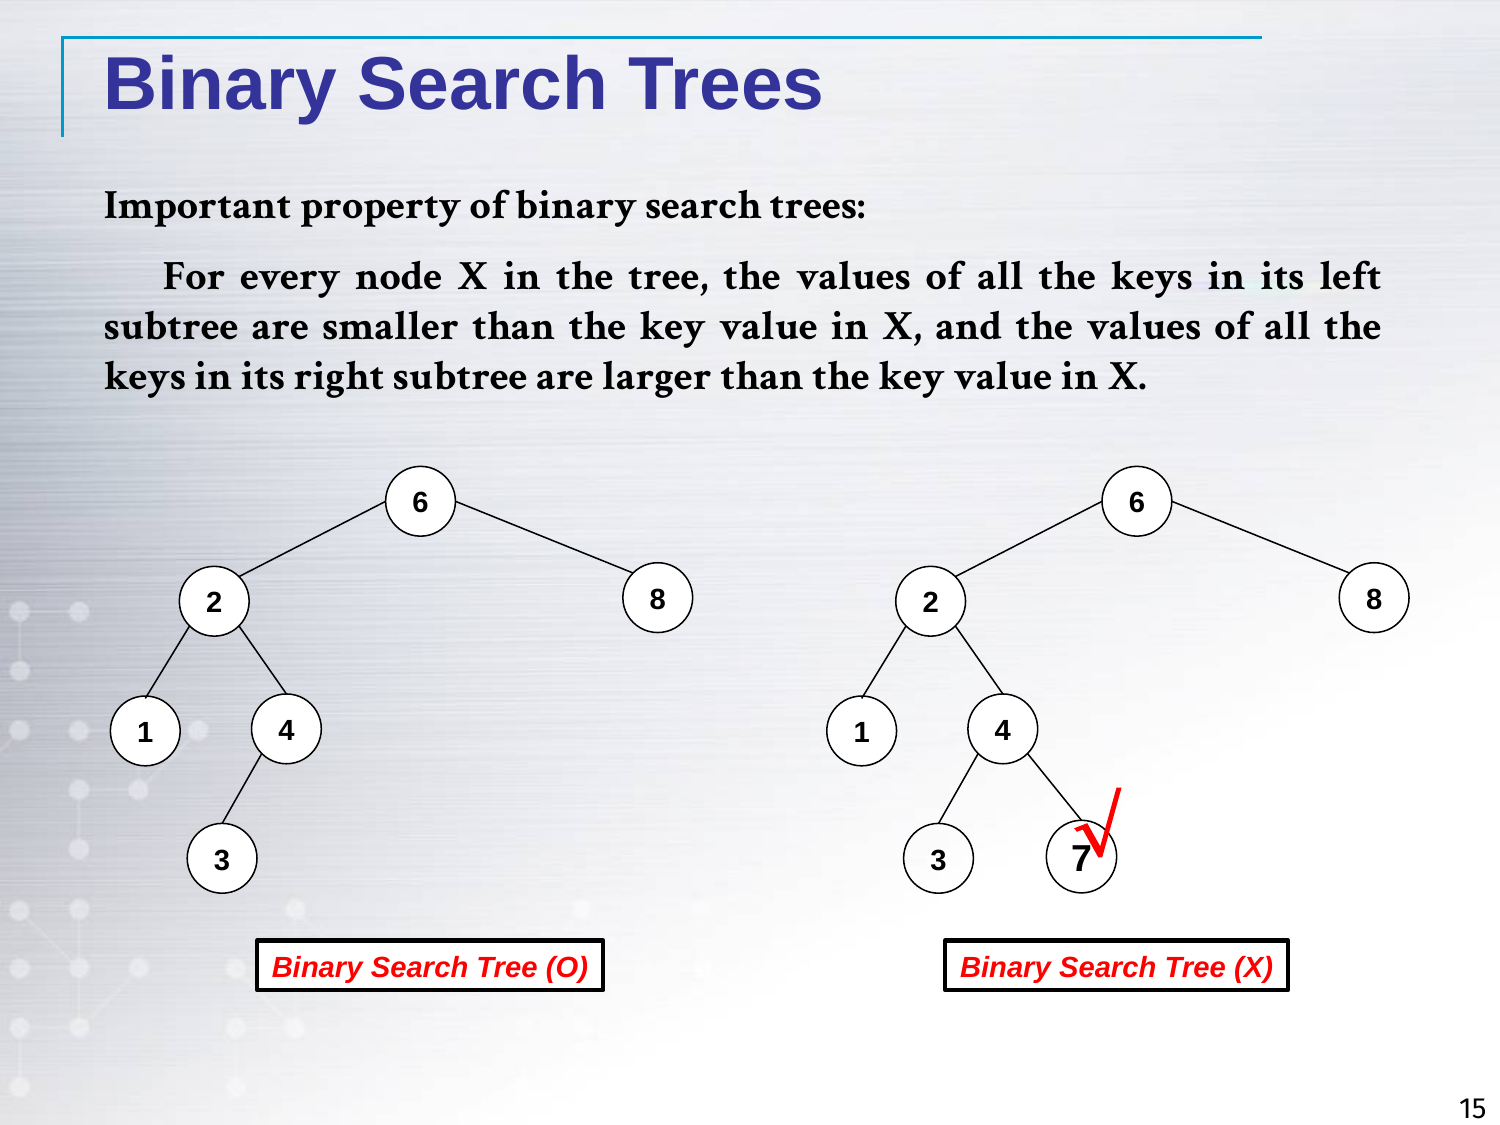

Binary Search Trees
Important property of binary search trees:
    For every node X in the tree, the values of all the keys in its left subtree are smaller than the key value in X, and the values of all the keys in its right subtree are larger than the key value in X.
6
8
2
4
1
3
6
8
2
4
1
7
3
√
Binary Search Tree (O)
Binary Search Tree (X)
15